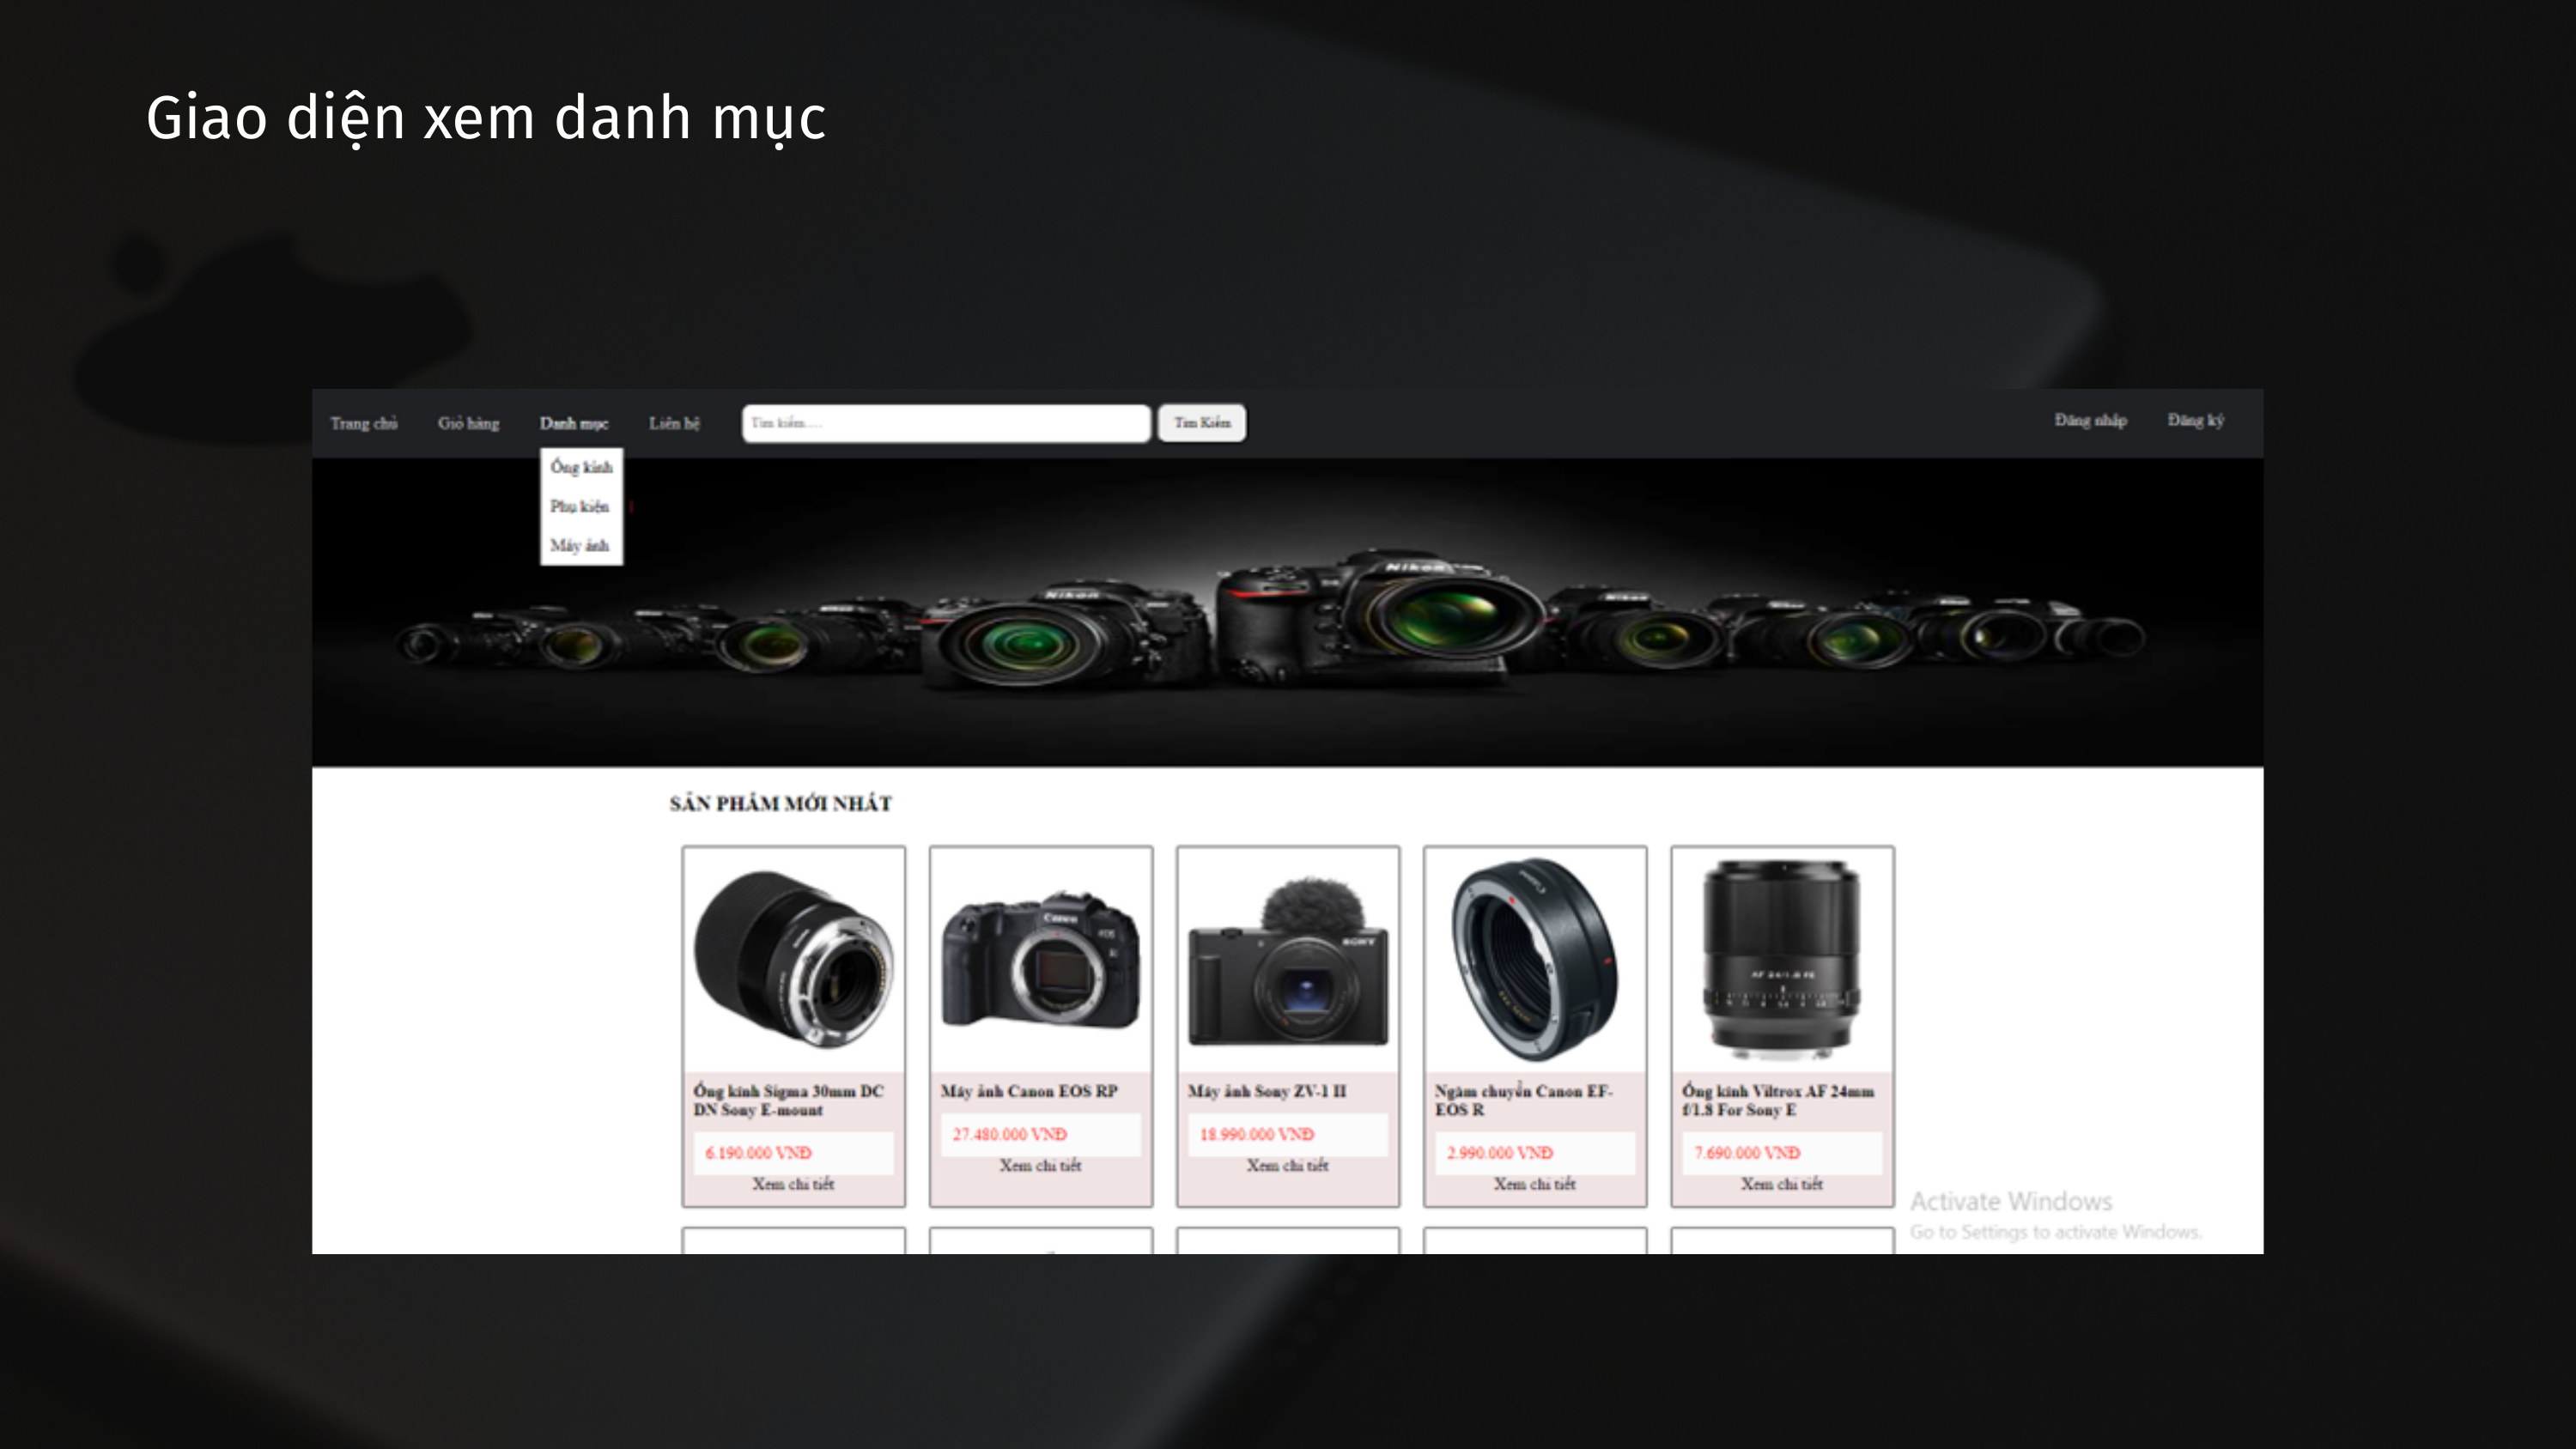

Giao diện xem danh mục
Giao diện xem chi tiết sản phẩm